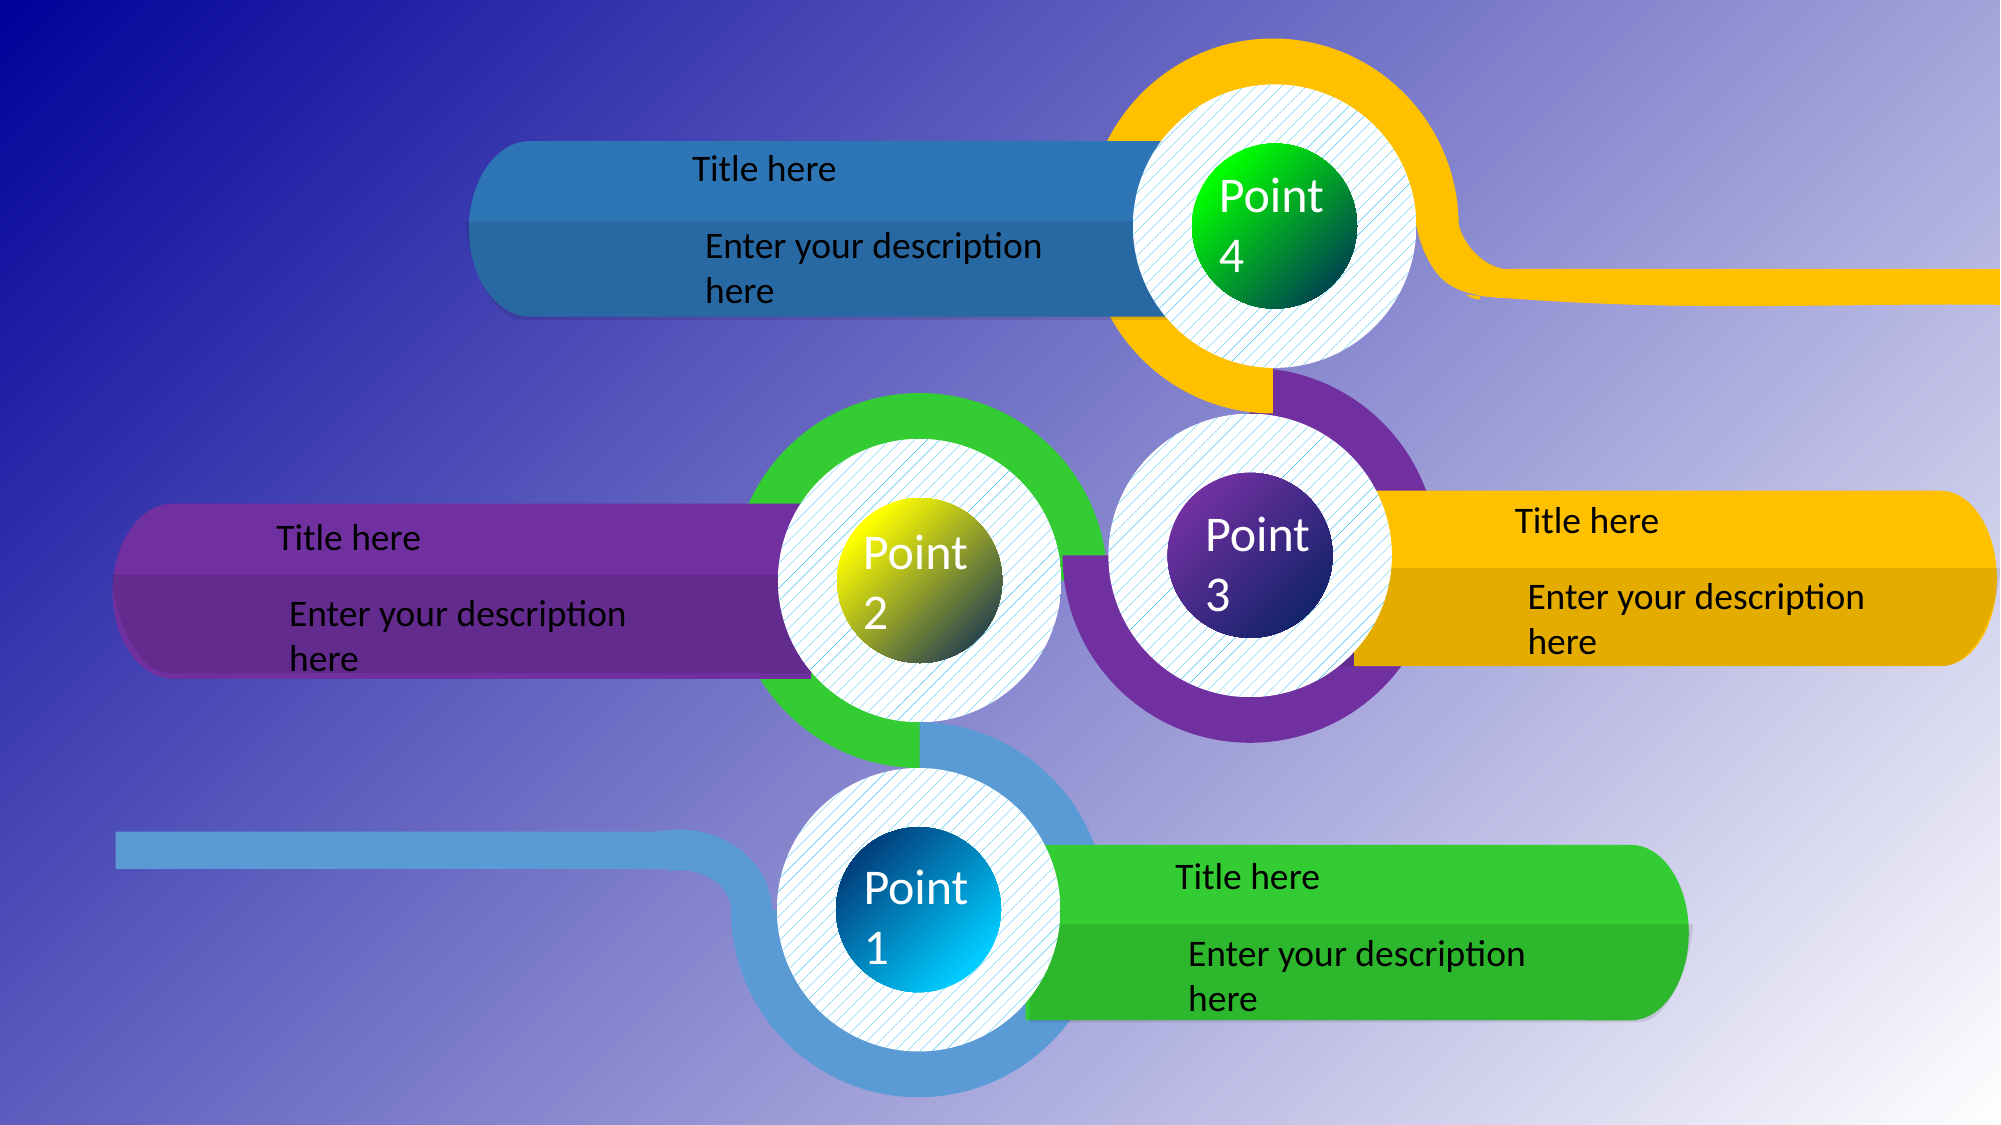

Title here

Point
4
Enter your description
here

Title here

Point
3

Title here
Point
2
Enter your description
here

Enter your description
here

Title here

Point
1
Enter your description
here